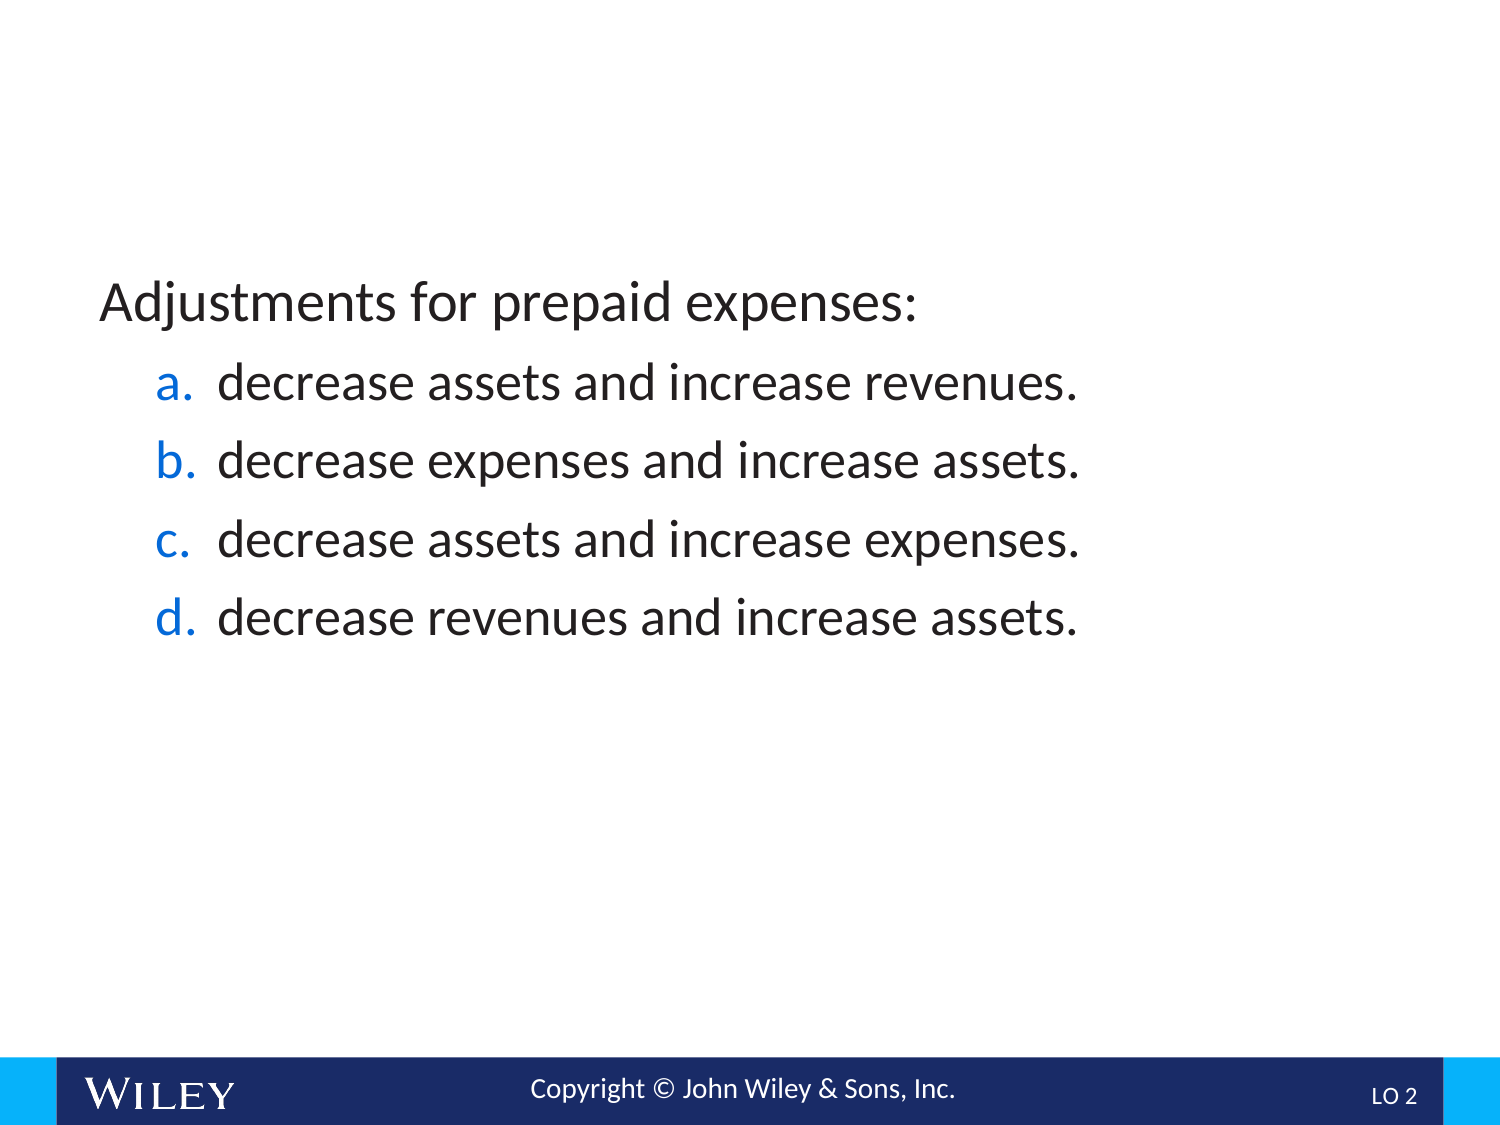

# Prepaid Expenses Review Question
Adjustments for prepaid expenses:
decrease assets and increase revenues.
decrease expenses and increase assets.
decrease assets and increase expenses.
decrease revenues and increase assets.
L O 2